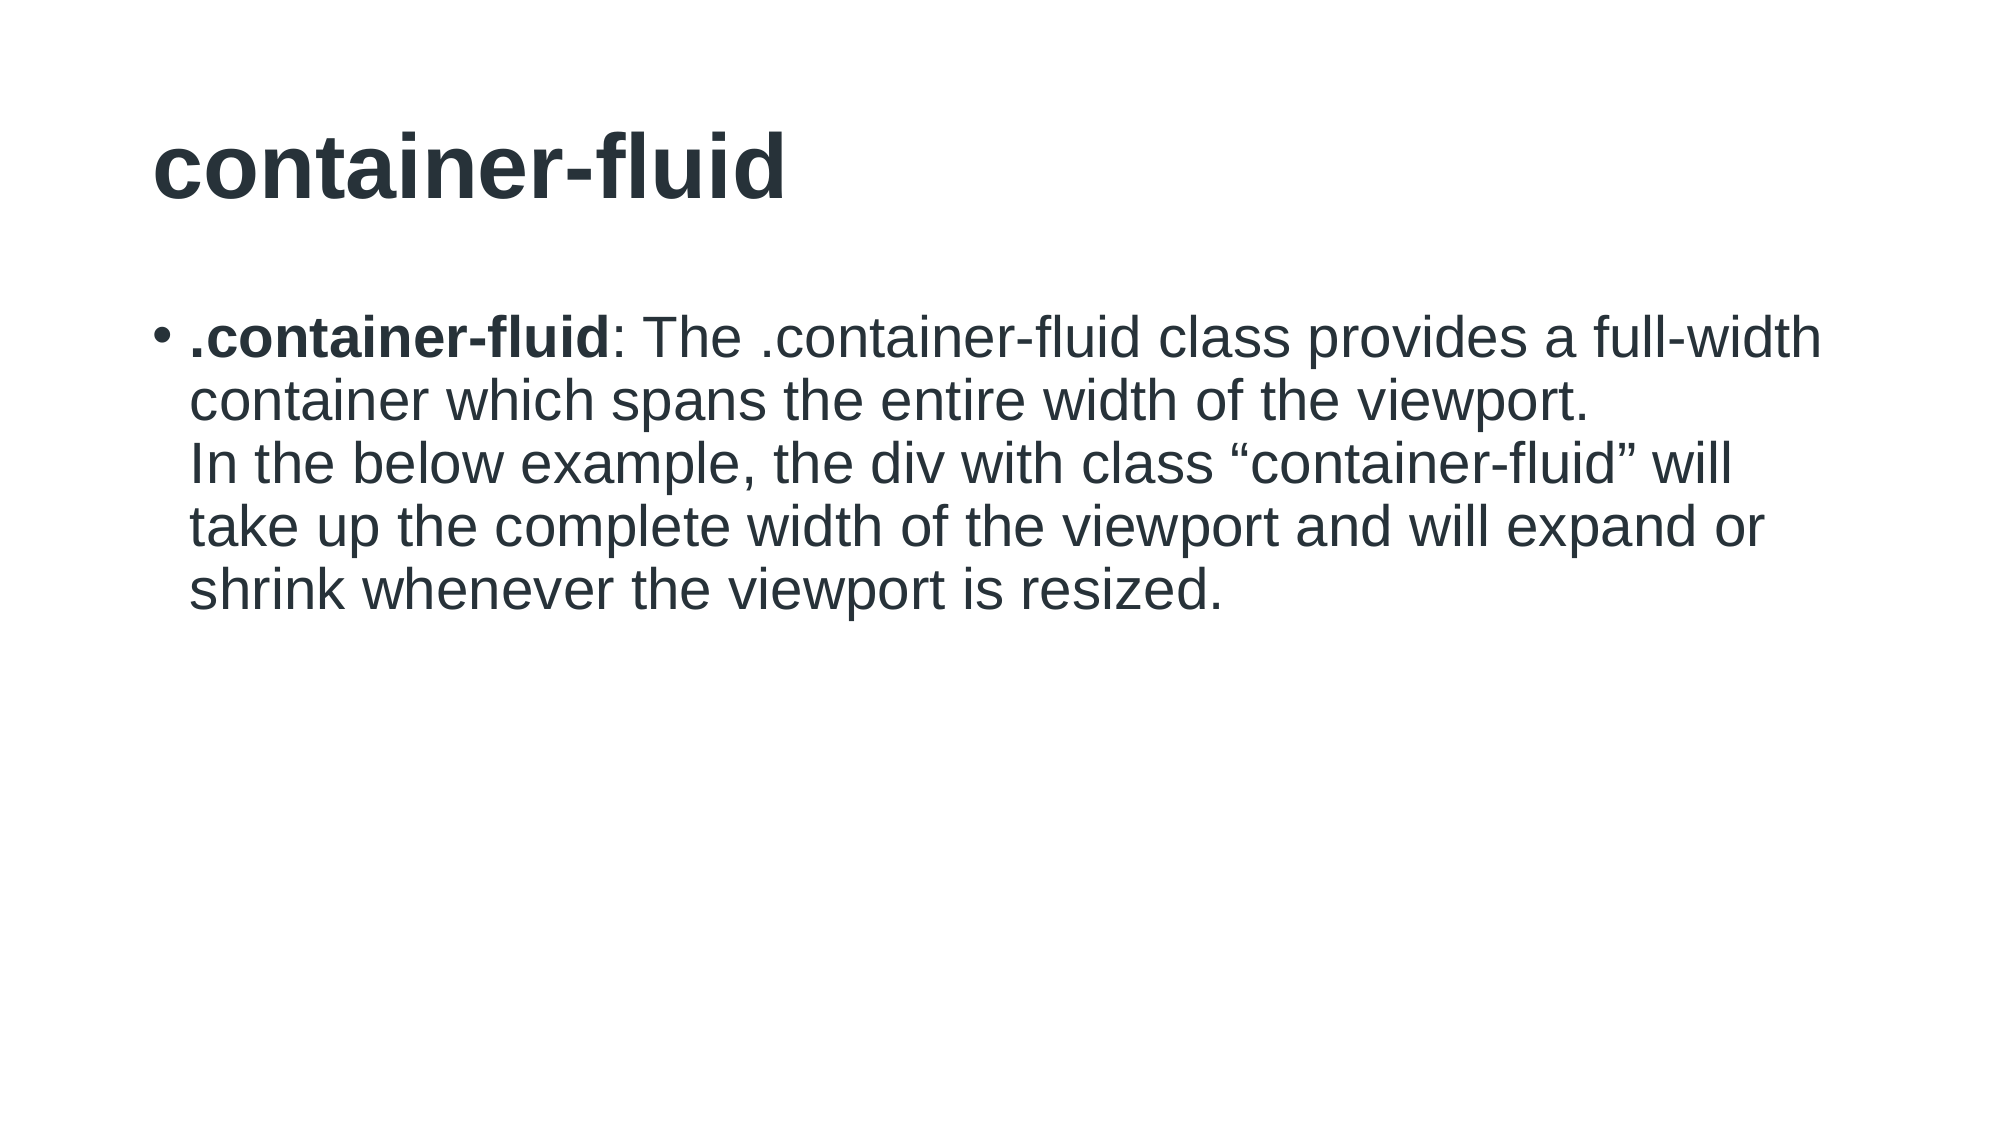

# container-fluid
.container-fluid: The .container-fluid class provides a full-width container which spans the entire width of the viewport.
In the below example, the div with class “container-fluid” will take up the complete width of the viewport and will expand or shrink whenever the viewport is resized.